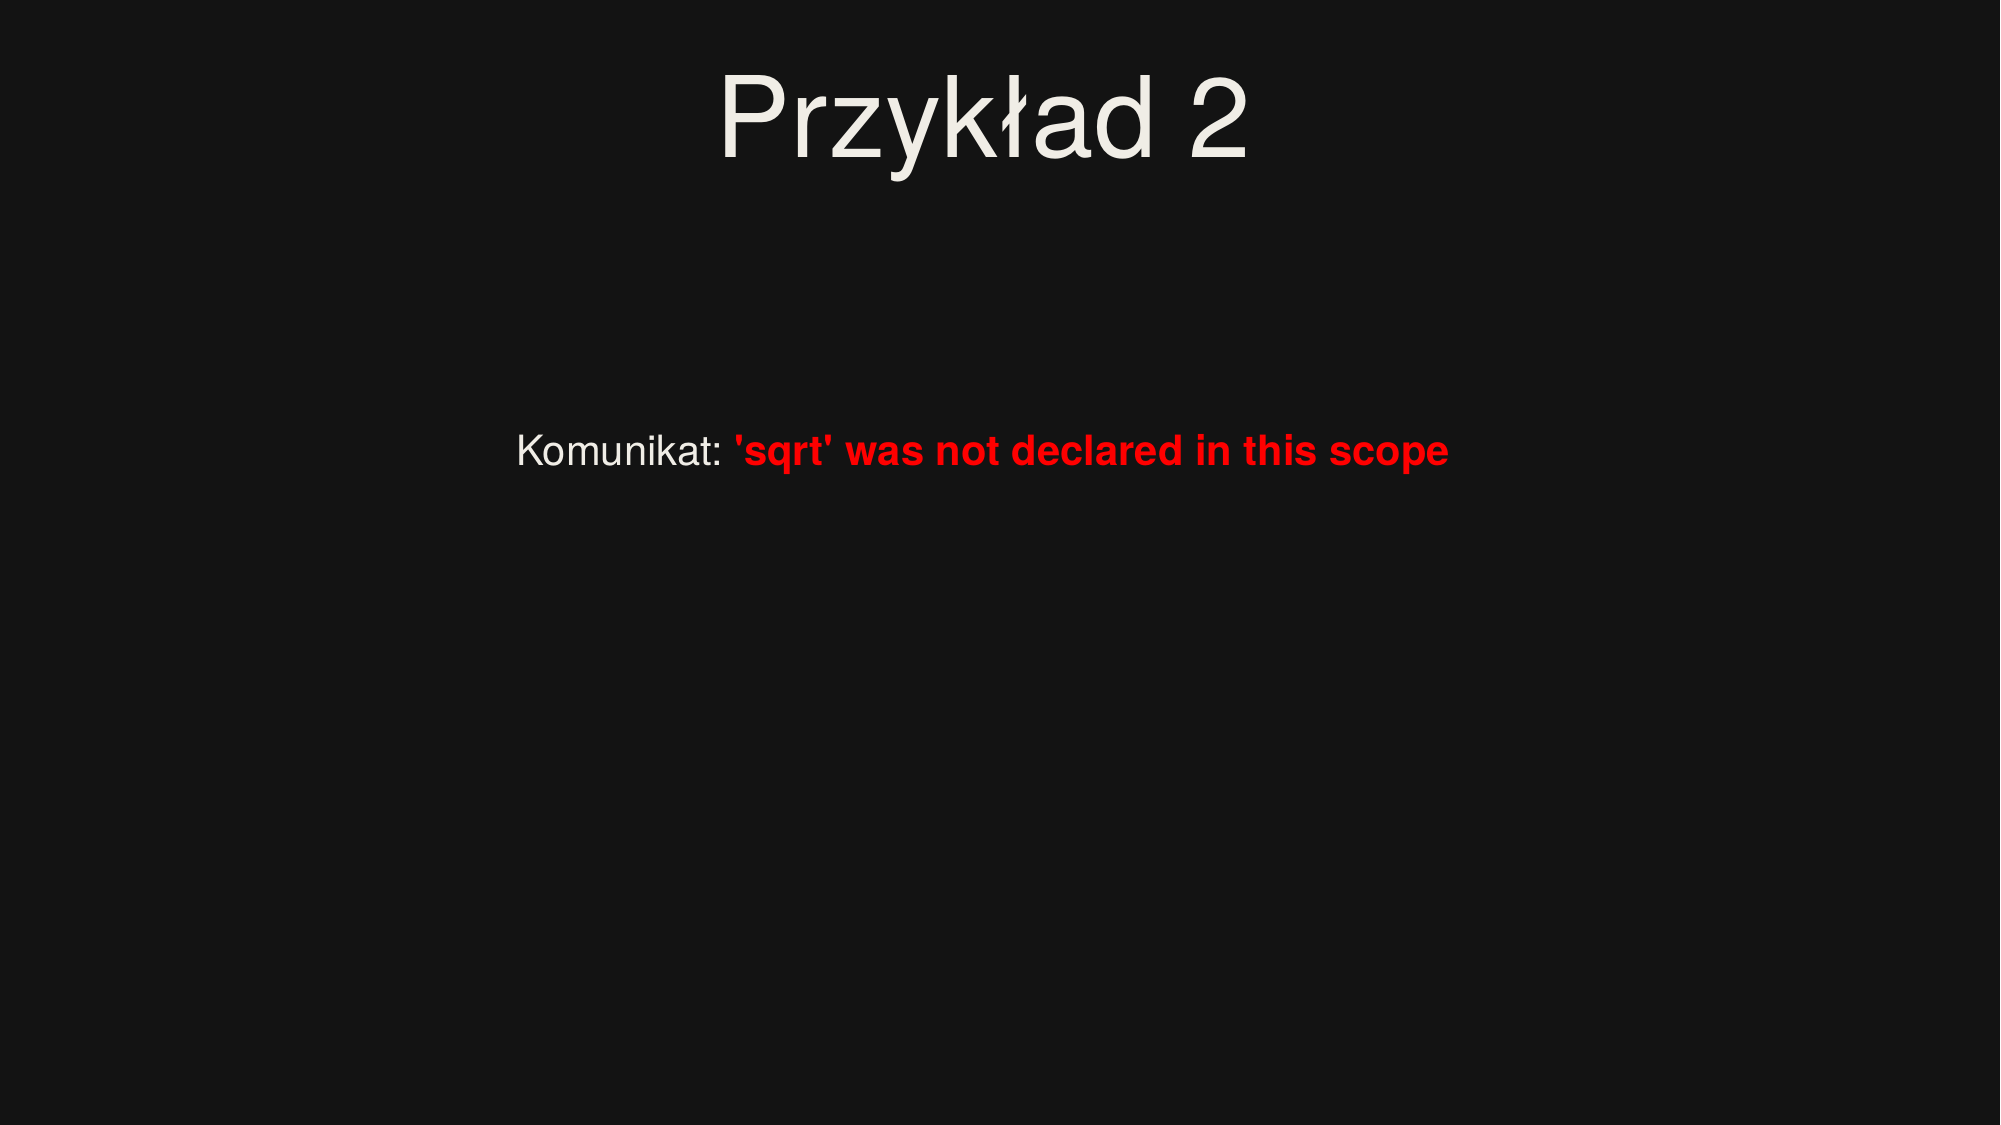

# Przykład 2
Komunikat: 'sqrt' was not declared in this scope
Opis: niezadeklarowana funkcja/zmienna (np. sqrt bez biblioteki math)
Przyczyna: zapomniano o utworzeniu zmiennej/dodaniu biblioteki
Co zrobić: dodaj to, czego brakuje